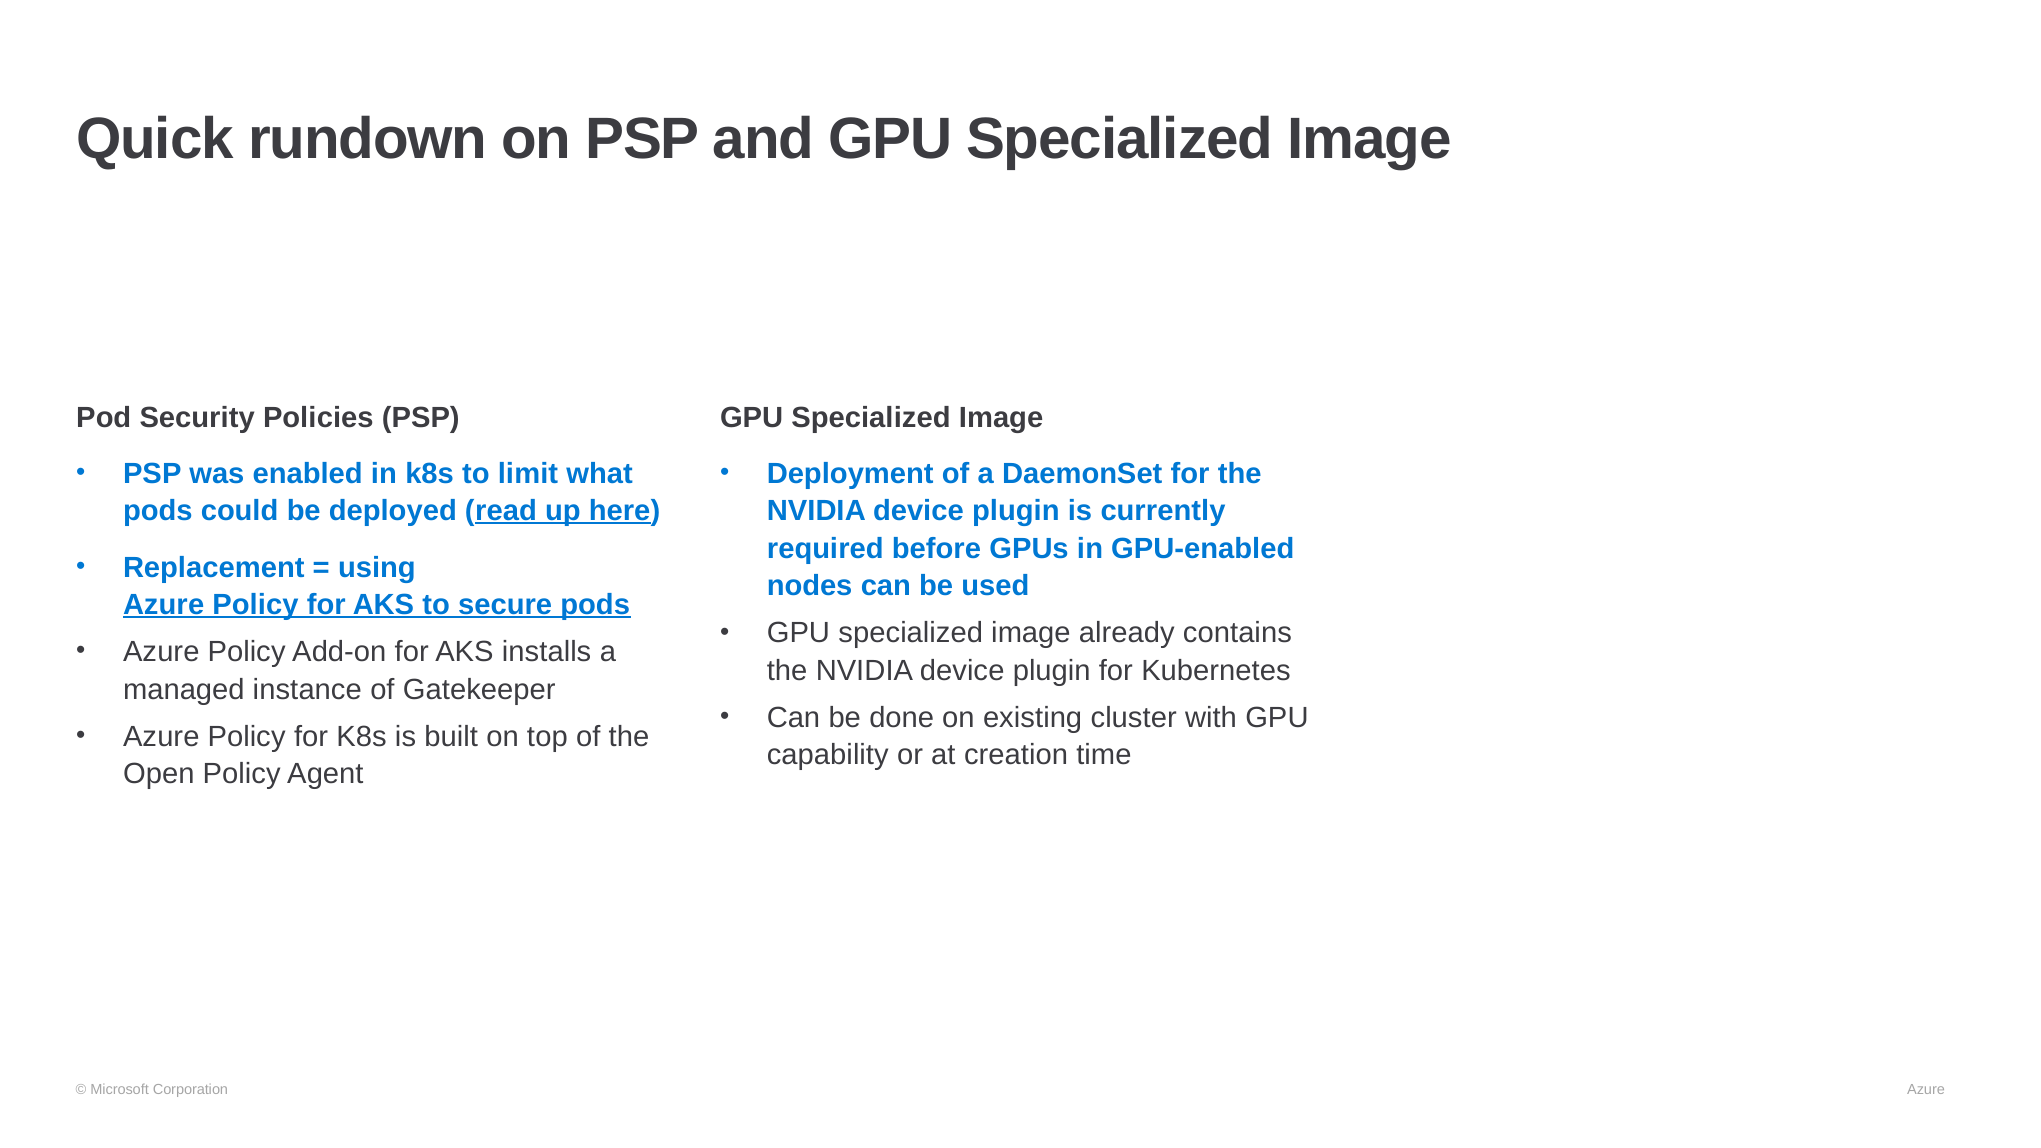

# Quick rundown on PSP and GPU Specialized Image
Pod Security Policies (PSP)
PSP was enabled in k8s to limit what pods could be deployed (read up here)
Replacement = using Azure Policy for AKS to secure pods
Azure Policy Add-on for AKS installs a managed instance of Gatekeeper
Azure Policy for K8s is built on top of the Open Policy Agent

GPU Specialized Image
Deployment of a DaemonSet for the NVIDIA device plugin is currently required before GPUs in GPU-enabled nodes can be used
GPU specialized image already contains the NVIDIA device plugin for Kubernetes
Can be done on existing cluster with GPU capability or at creation time
© Microsoft Corporation                                                                                  								                                Azure